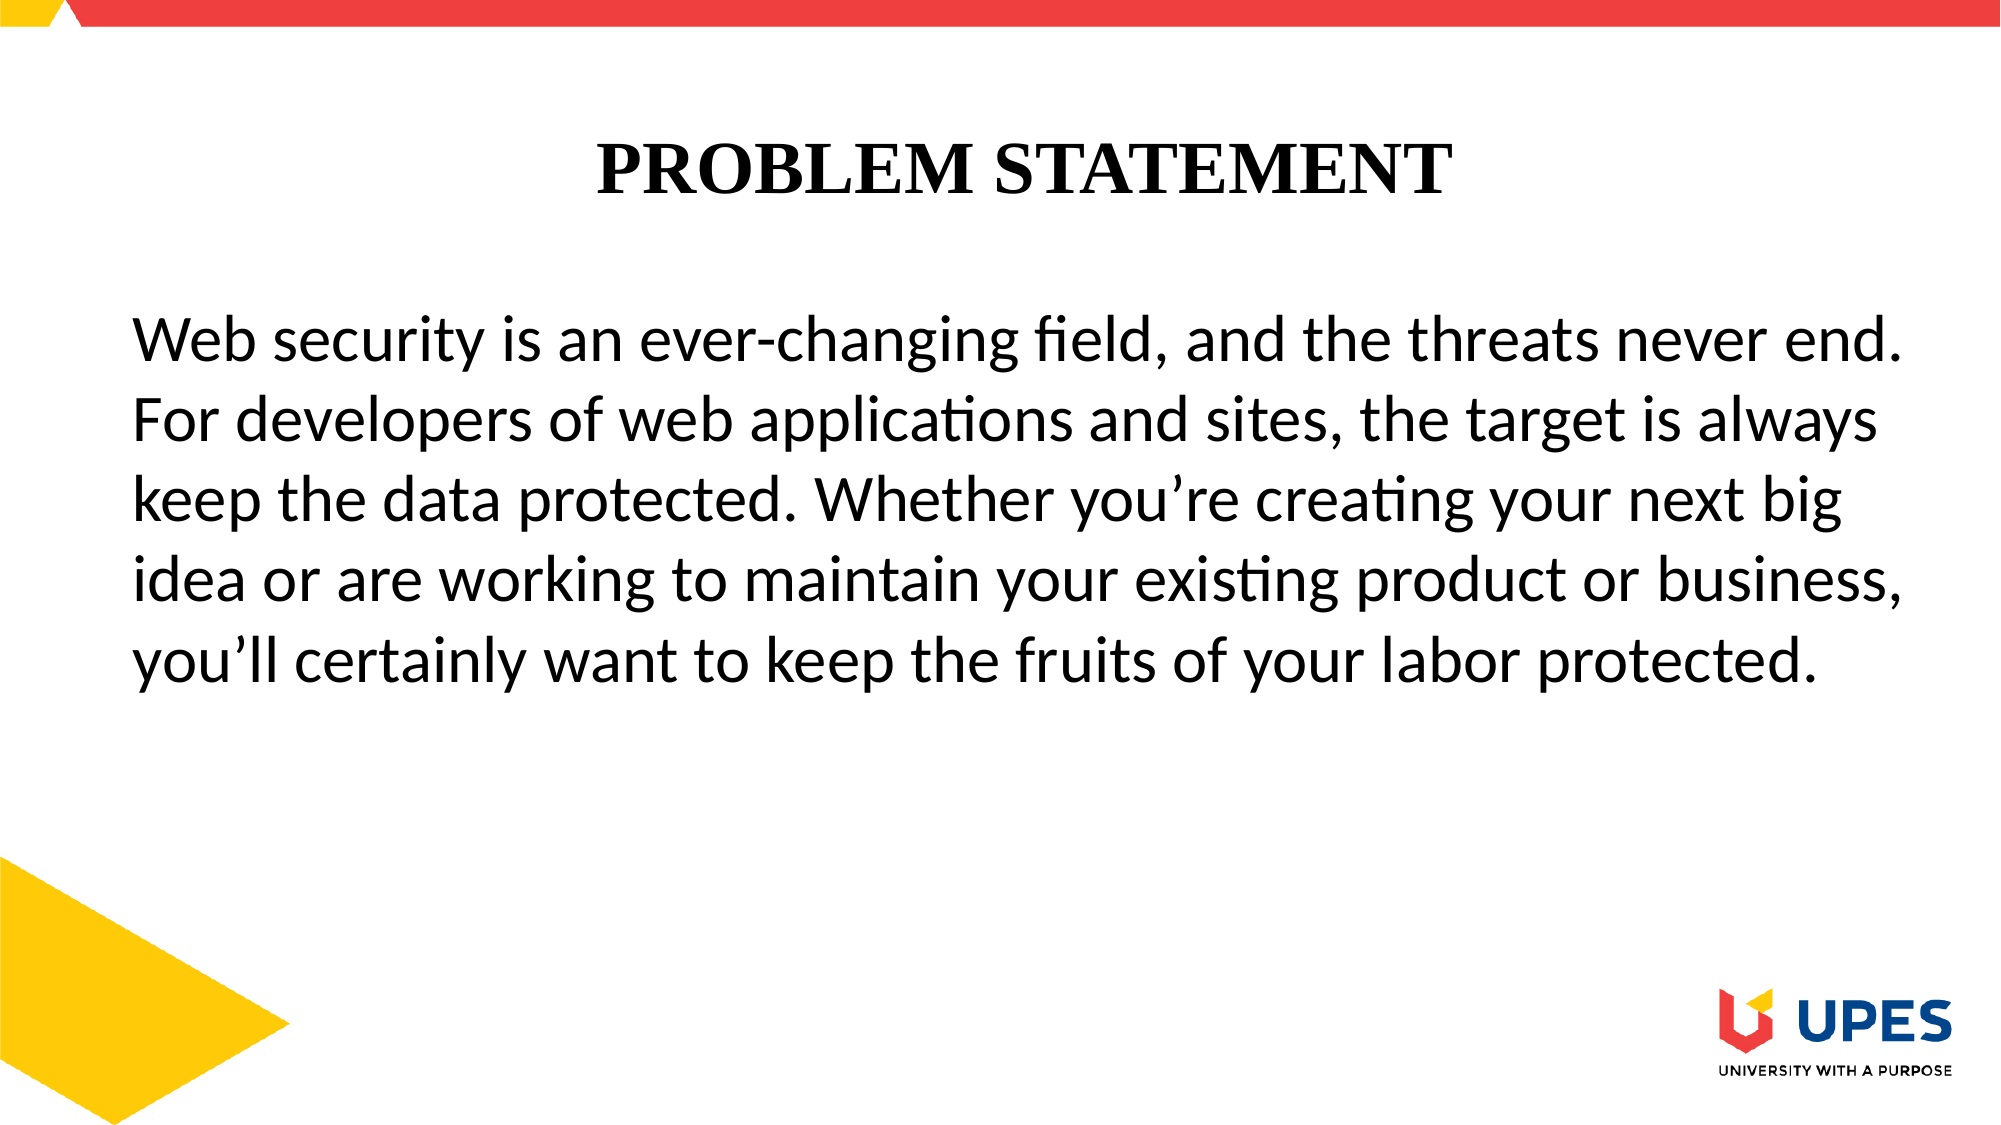

# PROBLEM STATEMENT
Web security is an ever-changing field, and the threats never end. For developers of web applications and sites, the target is always keep the data protected. Whether you’re creating your next big idea or are working to maintain your existing product or business, you’ll certainly want to keep the fruits of your labor protected.